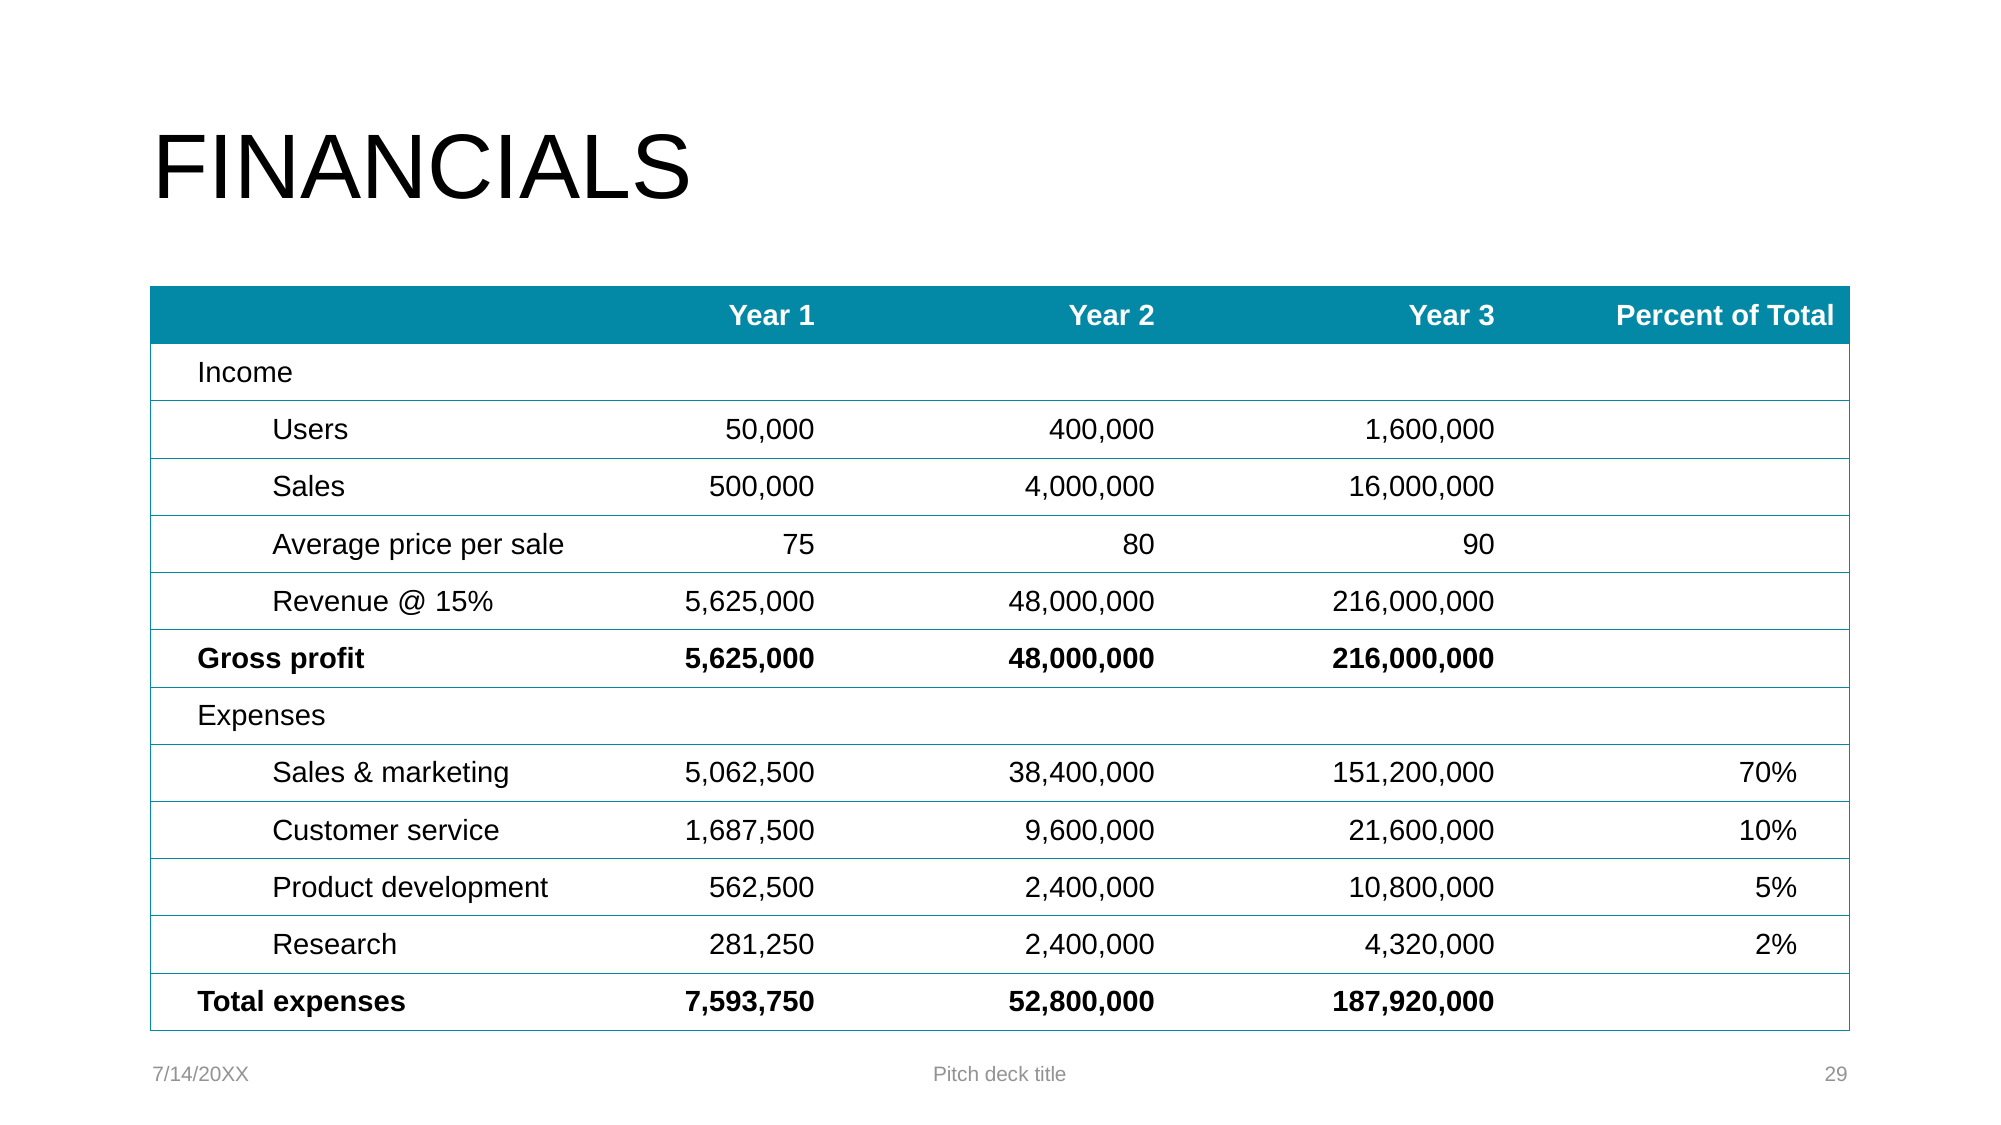

# FINANCIALS
|  | Year 1 | Year 2 | Year 3 | Percent of Total |
| --- | --- | --- | --- | --- |
| Income |  |  |  |  |
| Users | 50,000 | 400,000 | 1,600,000 |  |
| Sales | 500,000 | 4,000,000 | 16,000,000 |  |
| Average price per sale | 75 | 80 | 90 |  |
| Revenue @ 15% | 5,625,000 | 48,000,000 | 216,000,000 |  |
| Gross profit | 5,625,000 | 48,000,000 | 216,000,000 |  |
| Expenses |  |  |  |  |
| Sales & marketing | 5,062,500 | 38,400,000 | 151,200,000 | 70% |
| Customer service | 1,687,500 | 9,600,000 | 21,600,000 | 10% |
| Product development | 562,500 | 2,400,000 | 10,800,000 | 5% |
| Research | 281,250 | 2,400,000 | 4,320,000 | 2% |
| Total expenses | 7,593,750 | 52,800,000 | 187,920,000 |  |
7/14/20XX
Pitch deck title
29